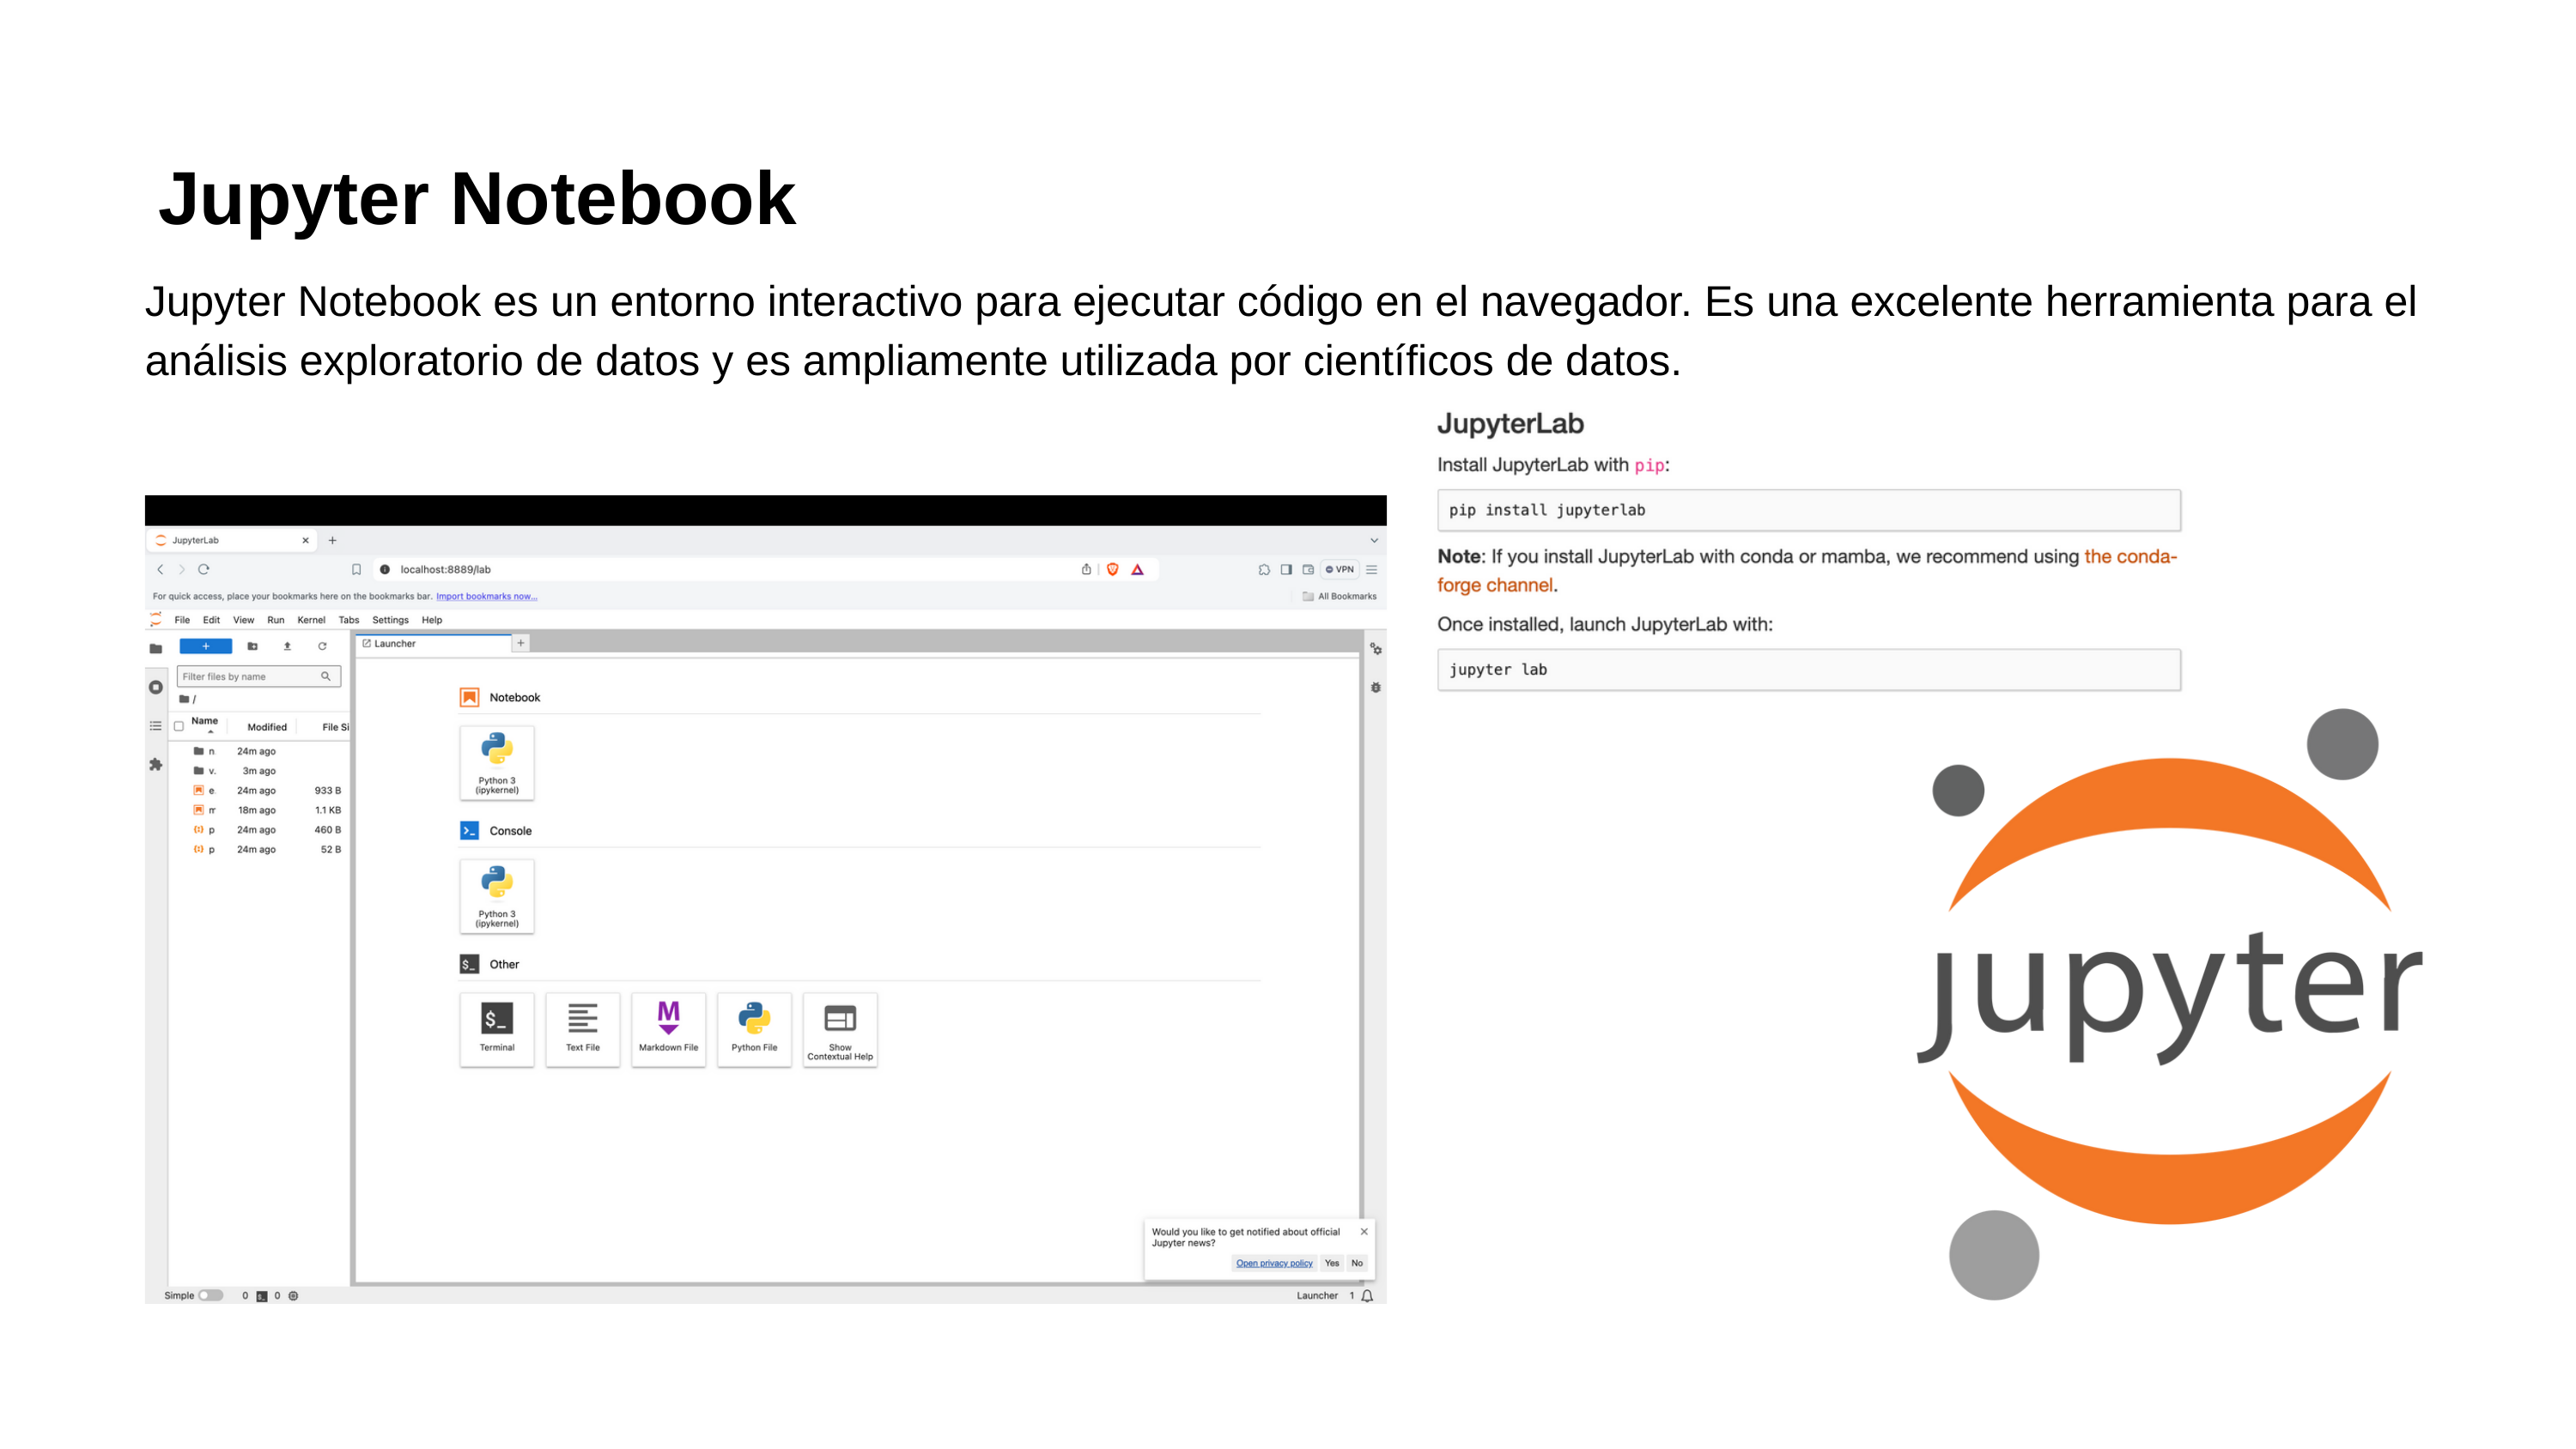

Jupyter Notebook
Jupyter Notebook es un entorno interactivo para ejecutar código en el navegador. Es una excelente herramienta para el análisis exploratorio de datos y es ampliamente utilizada por científicos de datos.